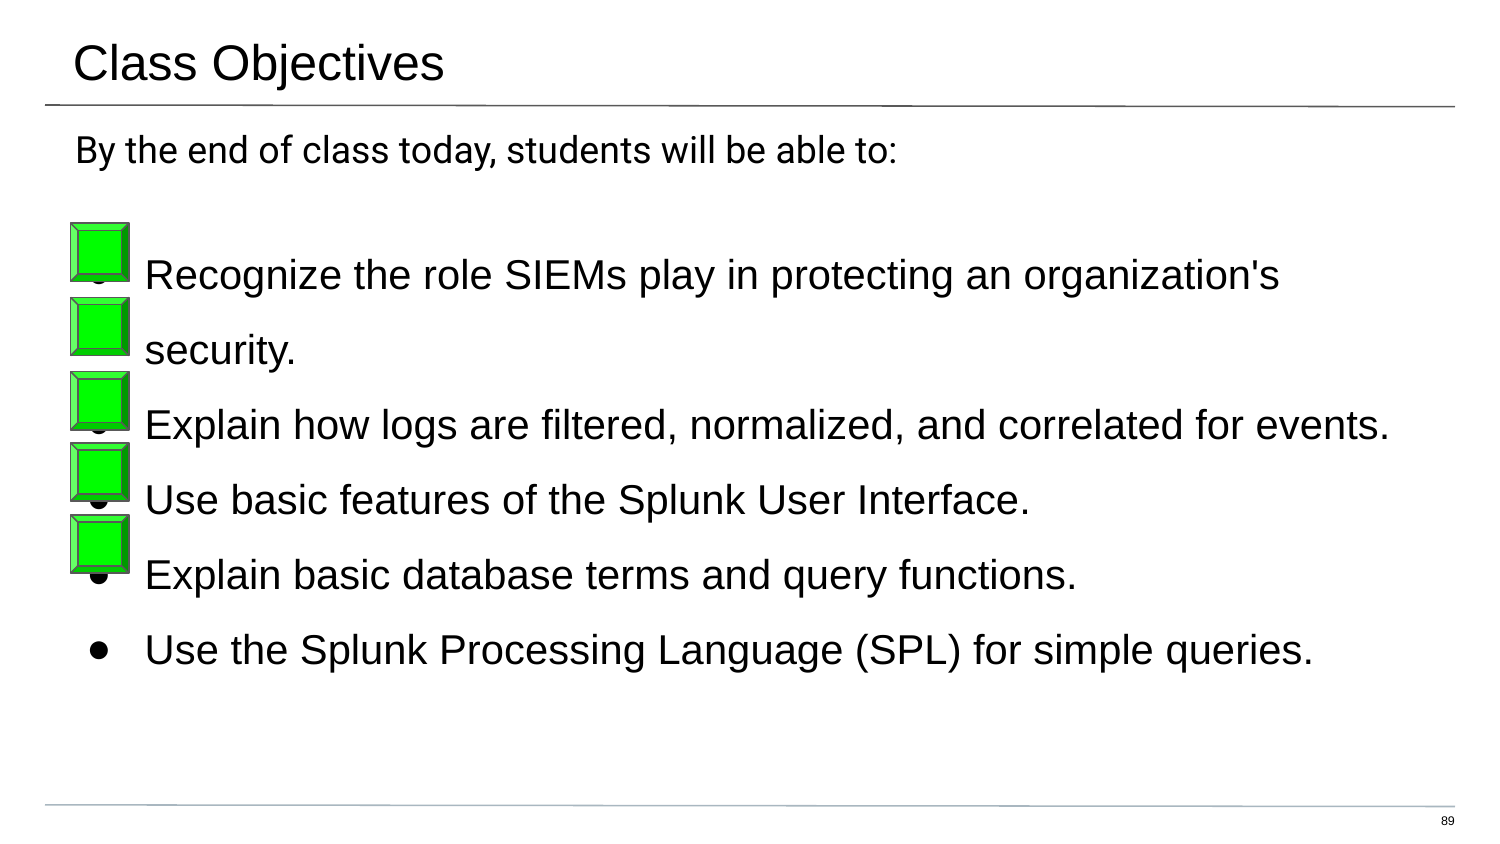

# Class Objectives
By the end of class today, students will be able to:
Recognize the role SIEMs play in protecting an organization's security.
Explain how logs are filtered, normalized, and correlated for events.
Use basic features of the Splunk User Interface.
Explain basic database terms and query functions.
Use the Splunk Processing Language (SPL) for simple queries.

89